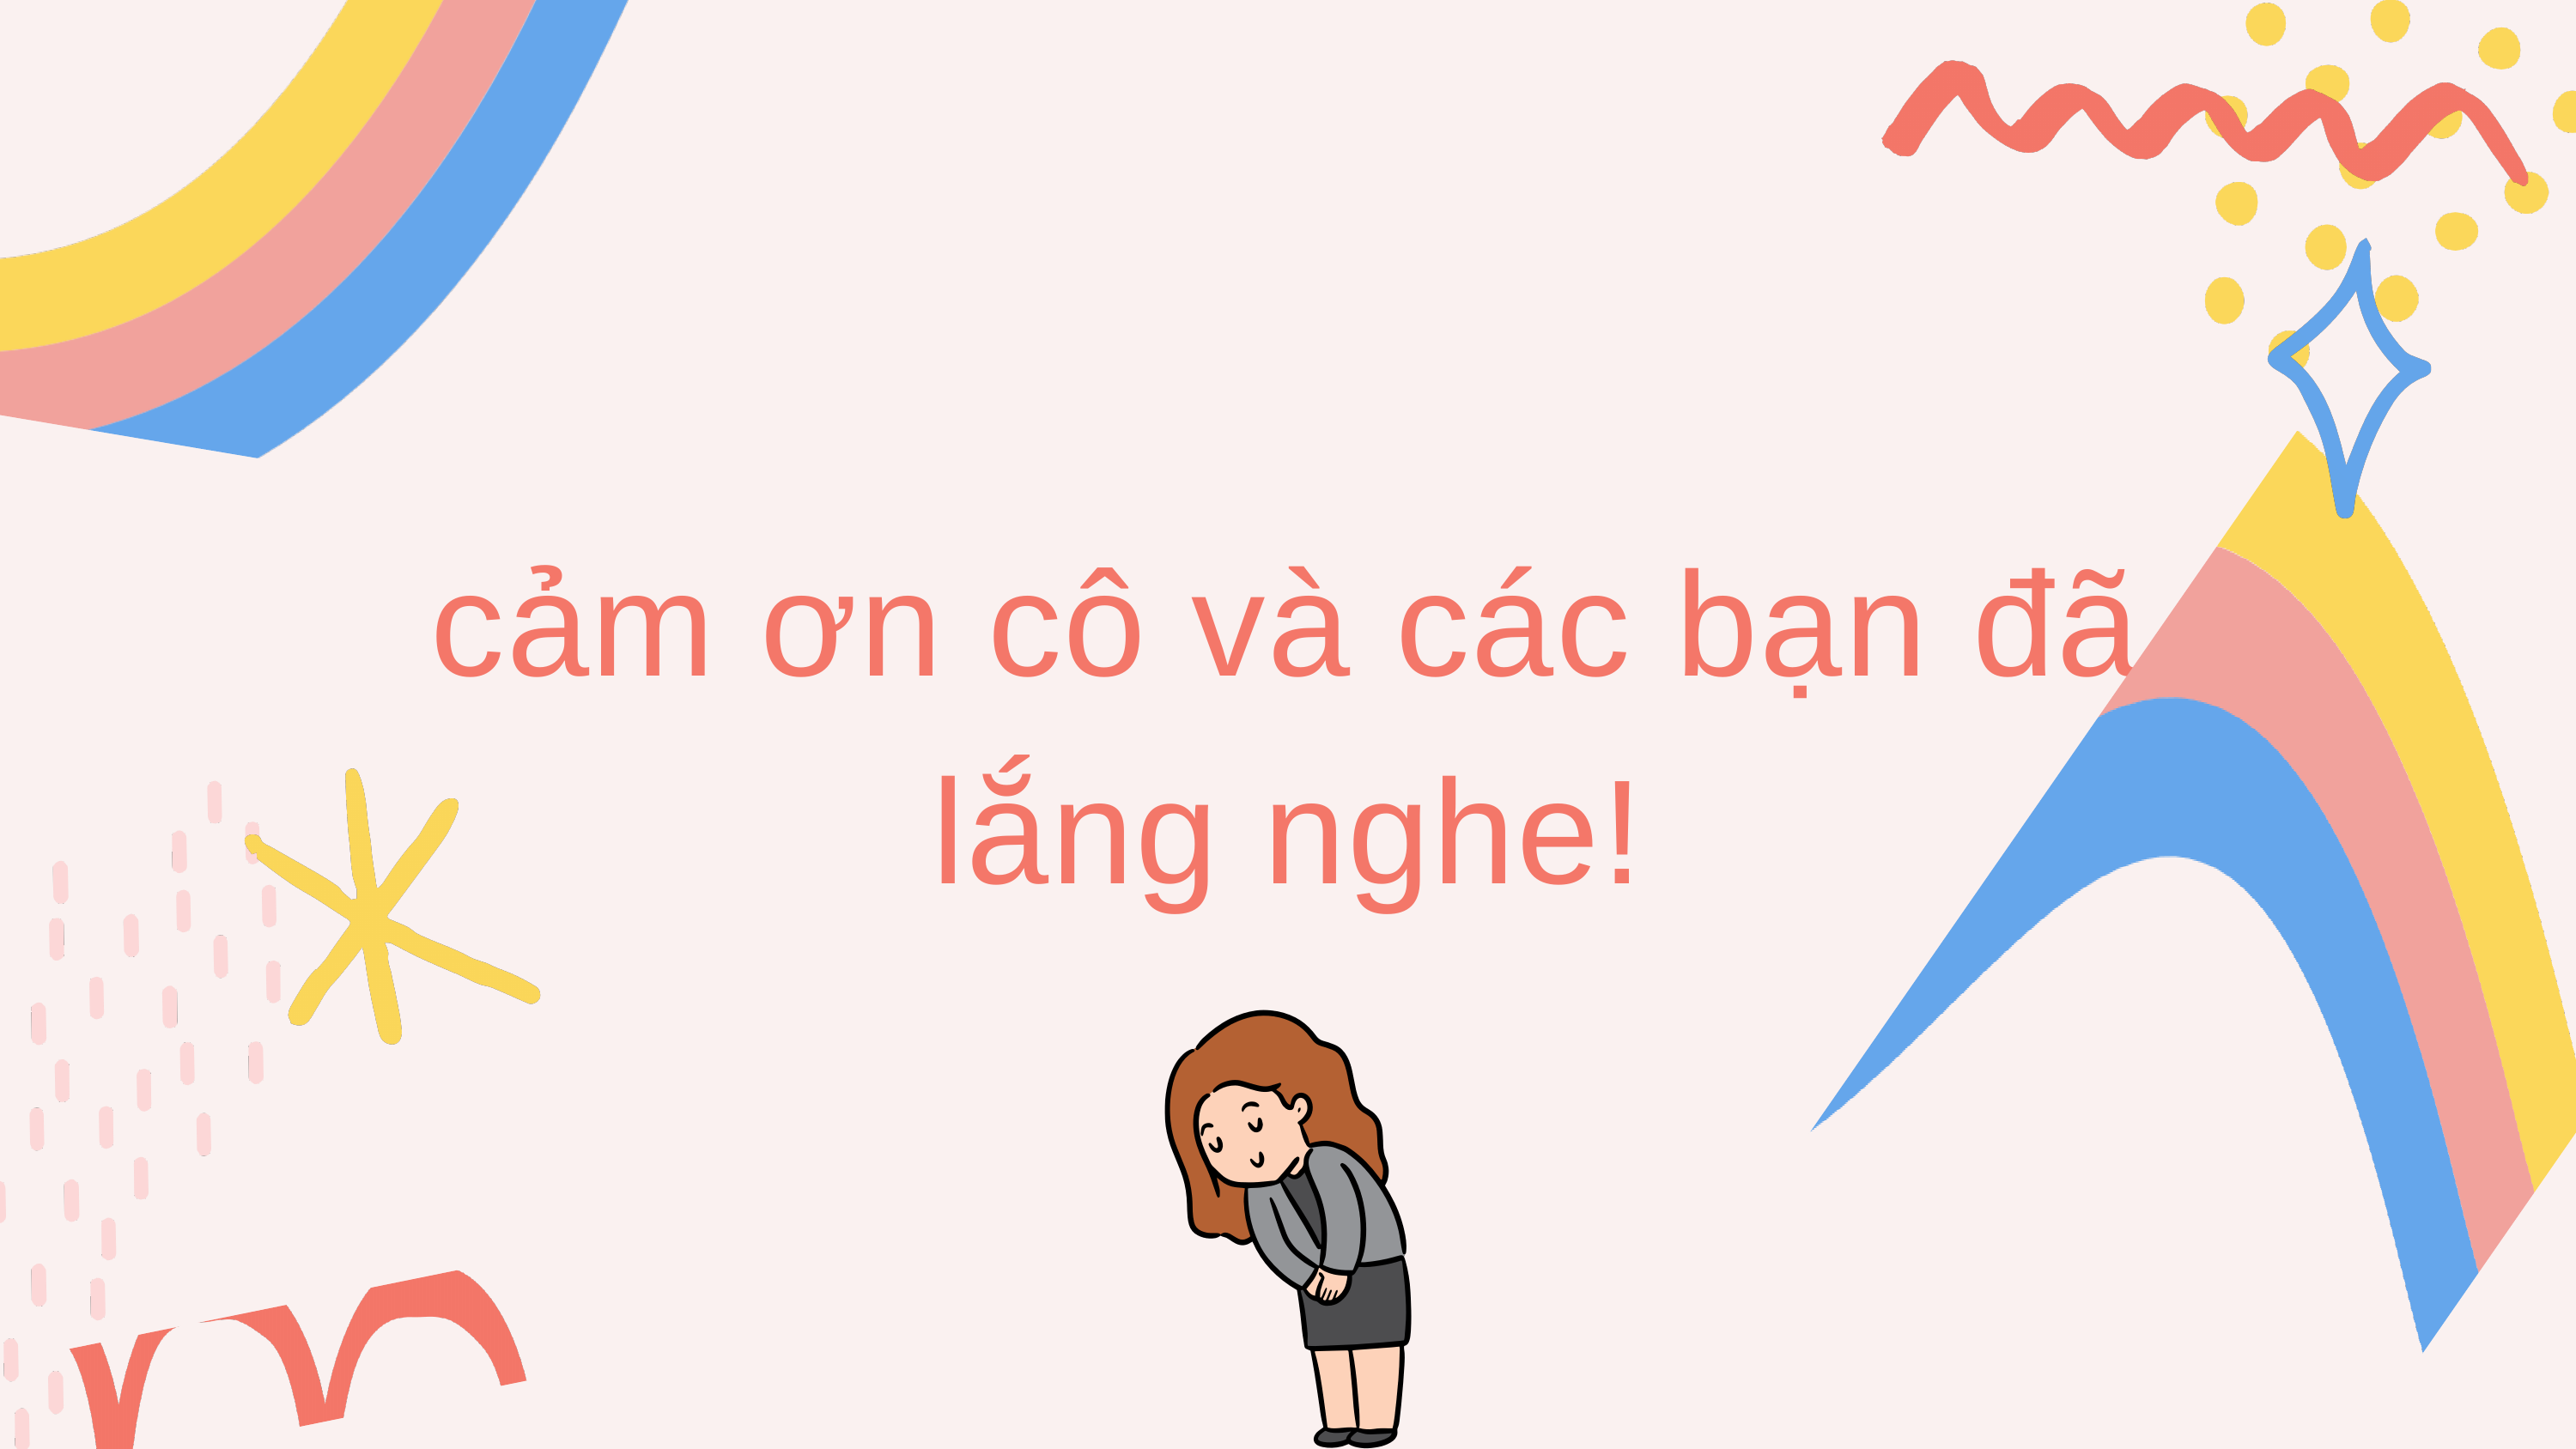

cảm ơn cô và các bạn đã lắng nghe!